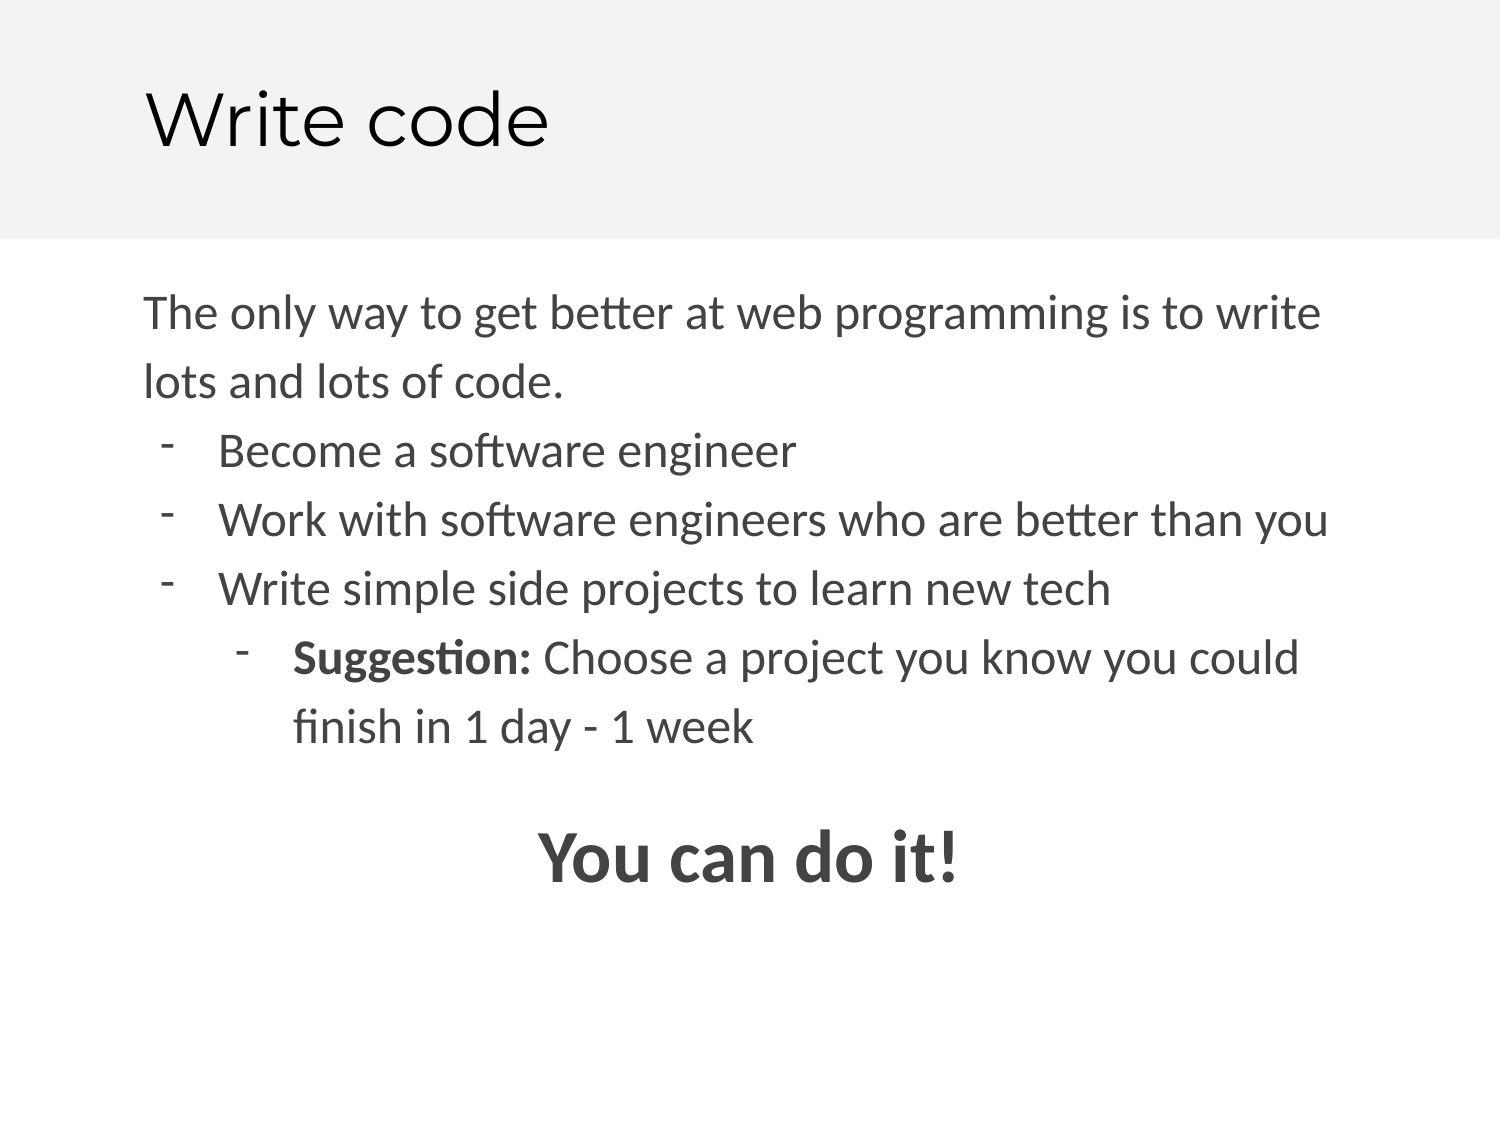

Write code
The only way to get better at web programming is to write lots and lots of code.
Become a software engineer
Work with software engineers who are better than you
Write simple side projects to learn new tech
Suggestion: Choose a project you know you could finish in 1 day - 1 week

You can do it!